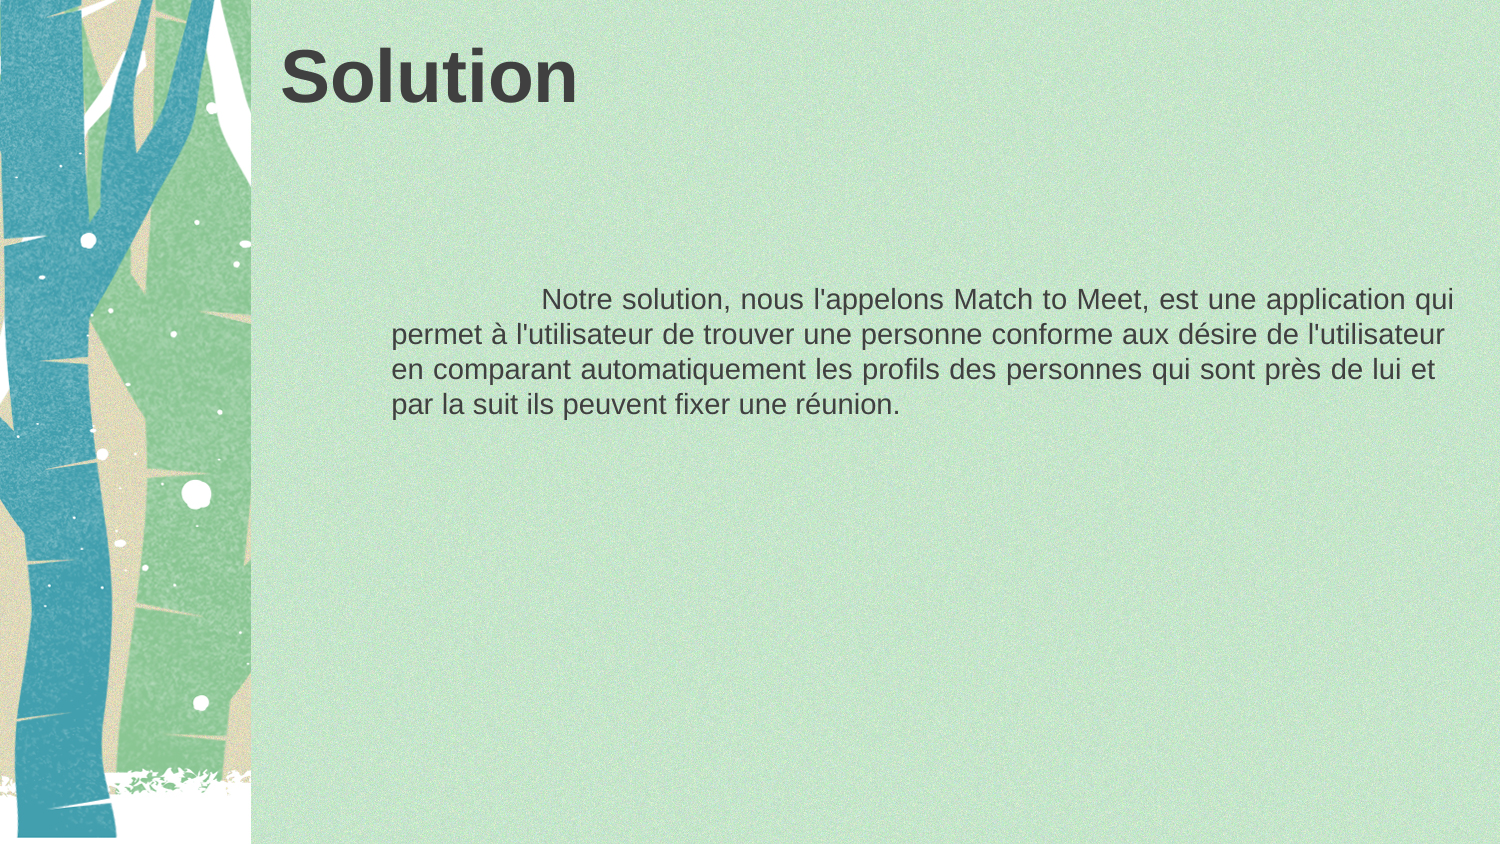

# Solution
	Notre solution, nous l'appelons Match to Meet, est une application qui permet à l'utilisateur de trouver une personne conforme aux désire de l'utilisateur  en comparant automatiquement les profils des personnes qui sont près de lui et   par la suit ils peuvent fixer une réunion.